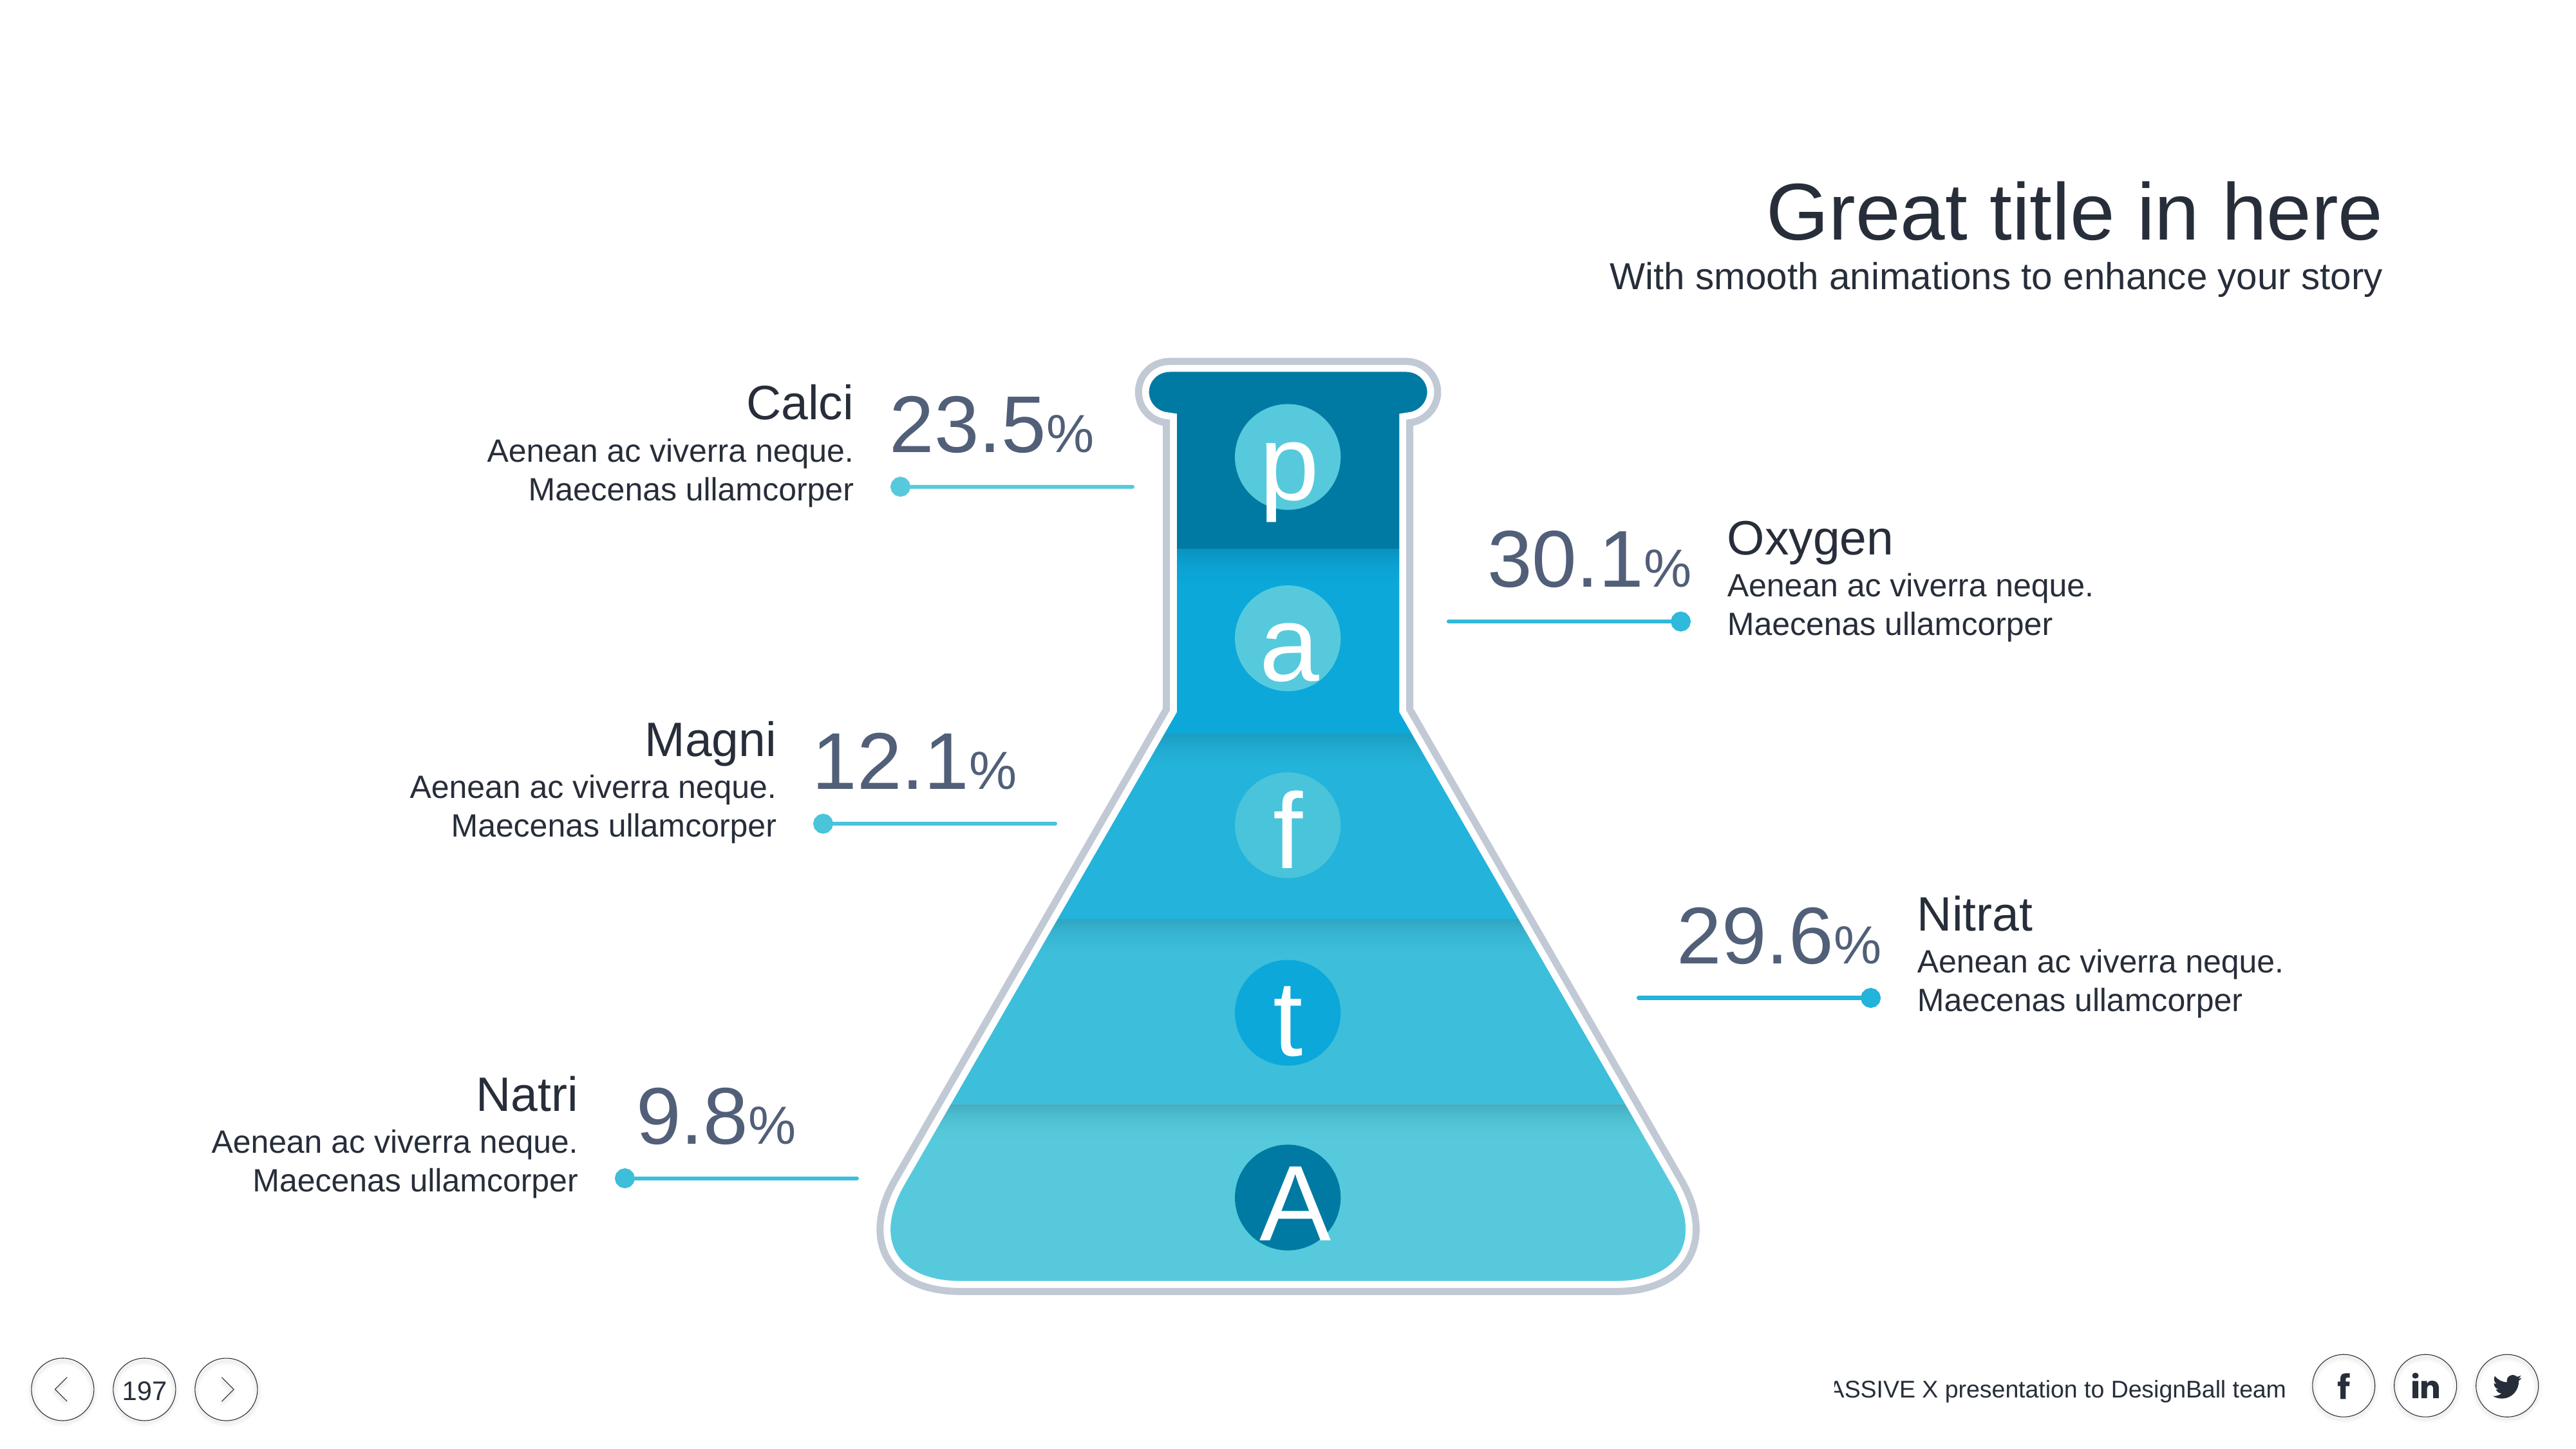

Great title in here
With smooth animations to enhance your story

23.5%
Calci
Aenean ac viverra neque. Maecenas ullamcorper
p
30.1%
Oxygen
Aenean ac viverra neque. Maecenas ullamcorper

a
Magni
Aenean ac viverra neque. Maecenas ullamcorper
12.1%

f
29.6%
Nitrat
Aenean ac viverra neque. Maecenas ullamcorper

t
Natri
Aenean ac viverra neque. Maecenas ullamcorper
9.8%

A